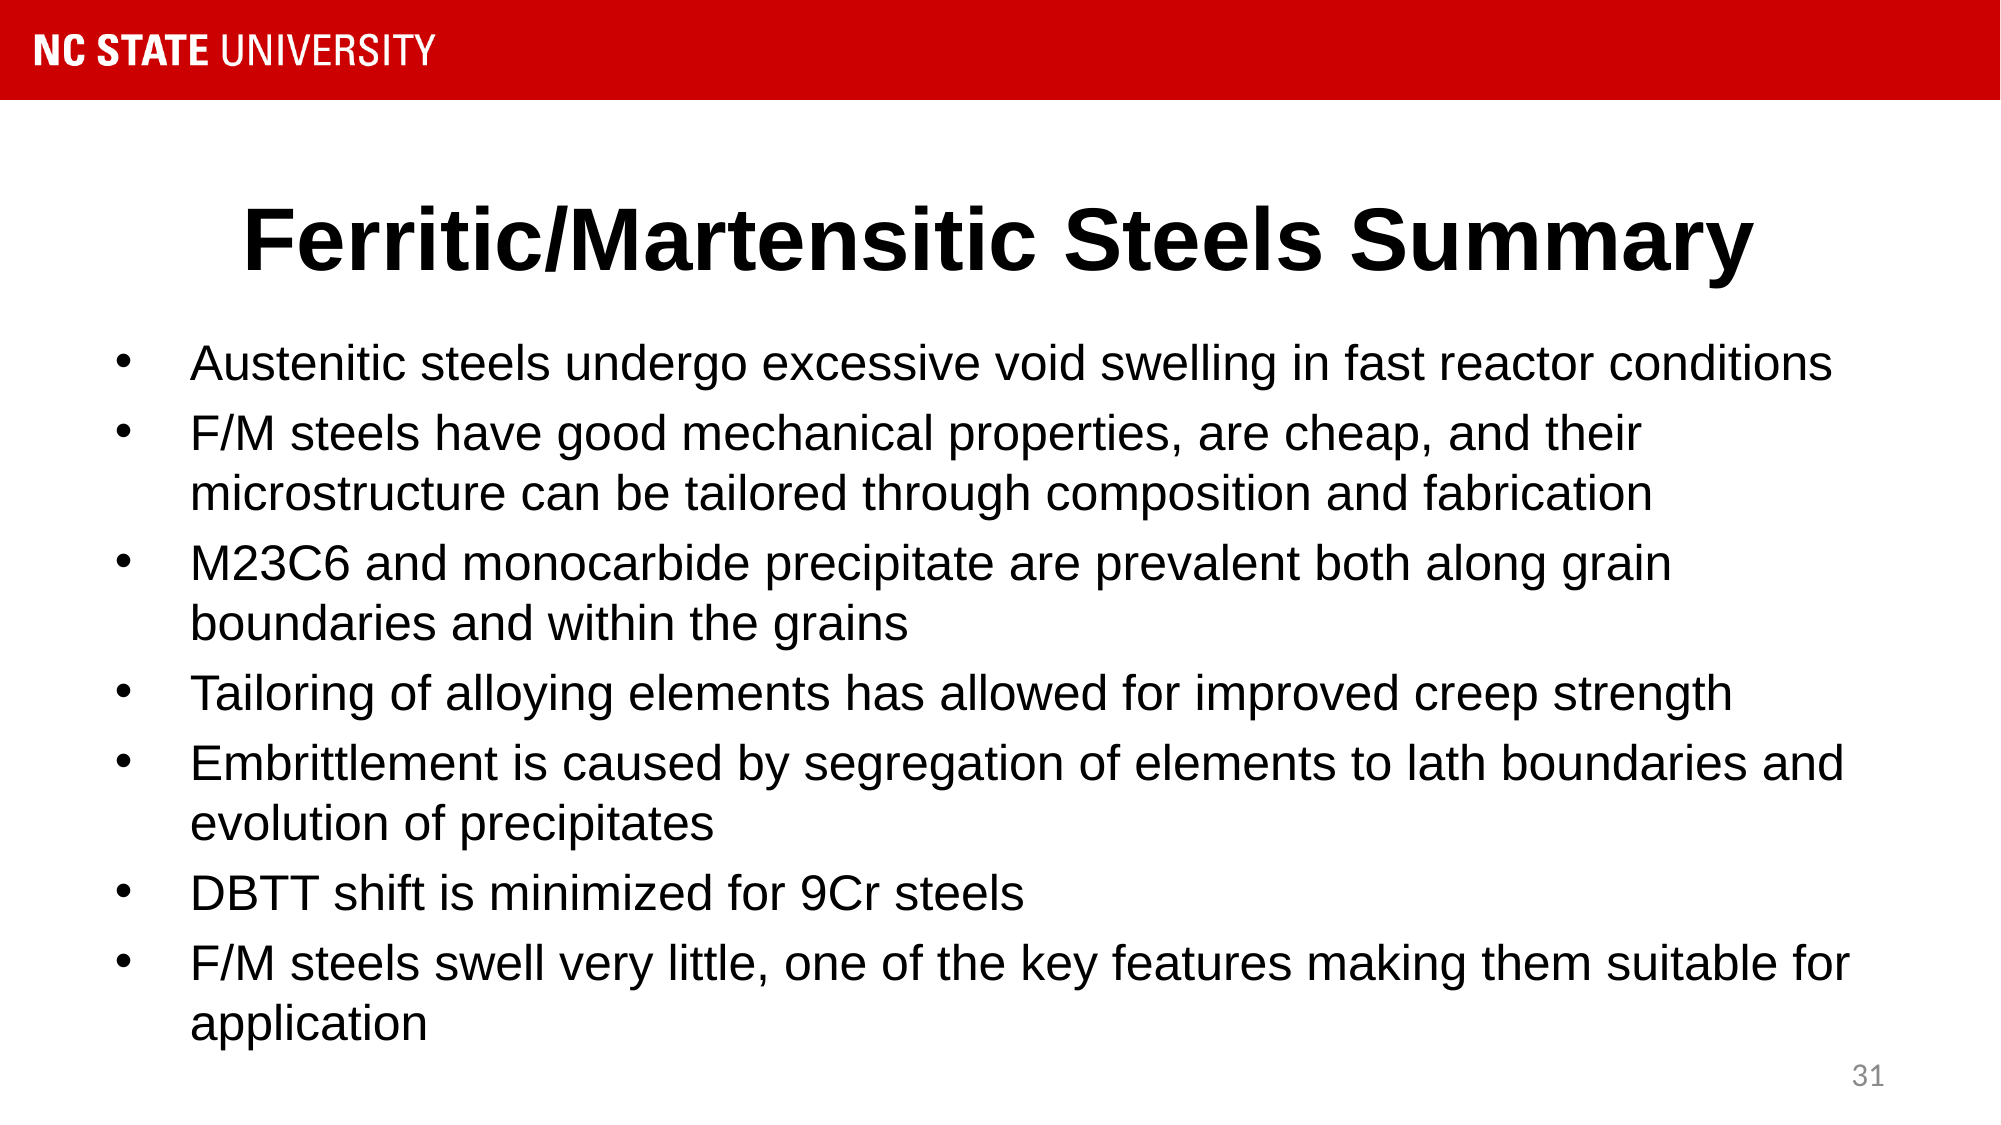

# Ferritic/Martensitic Steels Summary
Austenitic steels undergo excessive void swelling in fast reactor conditions
F/M steels have good mechanical properties, are cheap, and their microstructure can be tailored through composition and fabrication
M23C6 and monocarbide precipitate are prevalent both along grain boundaries and within the grains
Tailoring of alloying elements has allowed for improved creep strength
Embrittlement is caused by segregation of elements to lath boundaries and evolution of precipitates
DBTT shift is minimized for 9Cr steels
F/M steels swell very little, one of the key features making them suitable for application

31